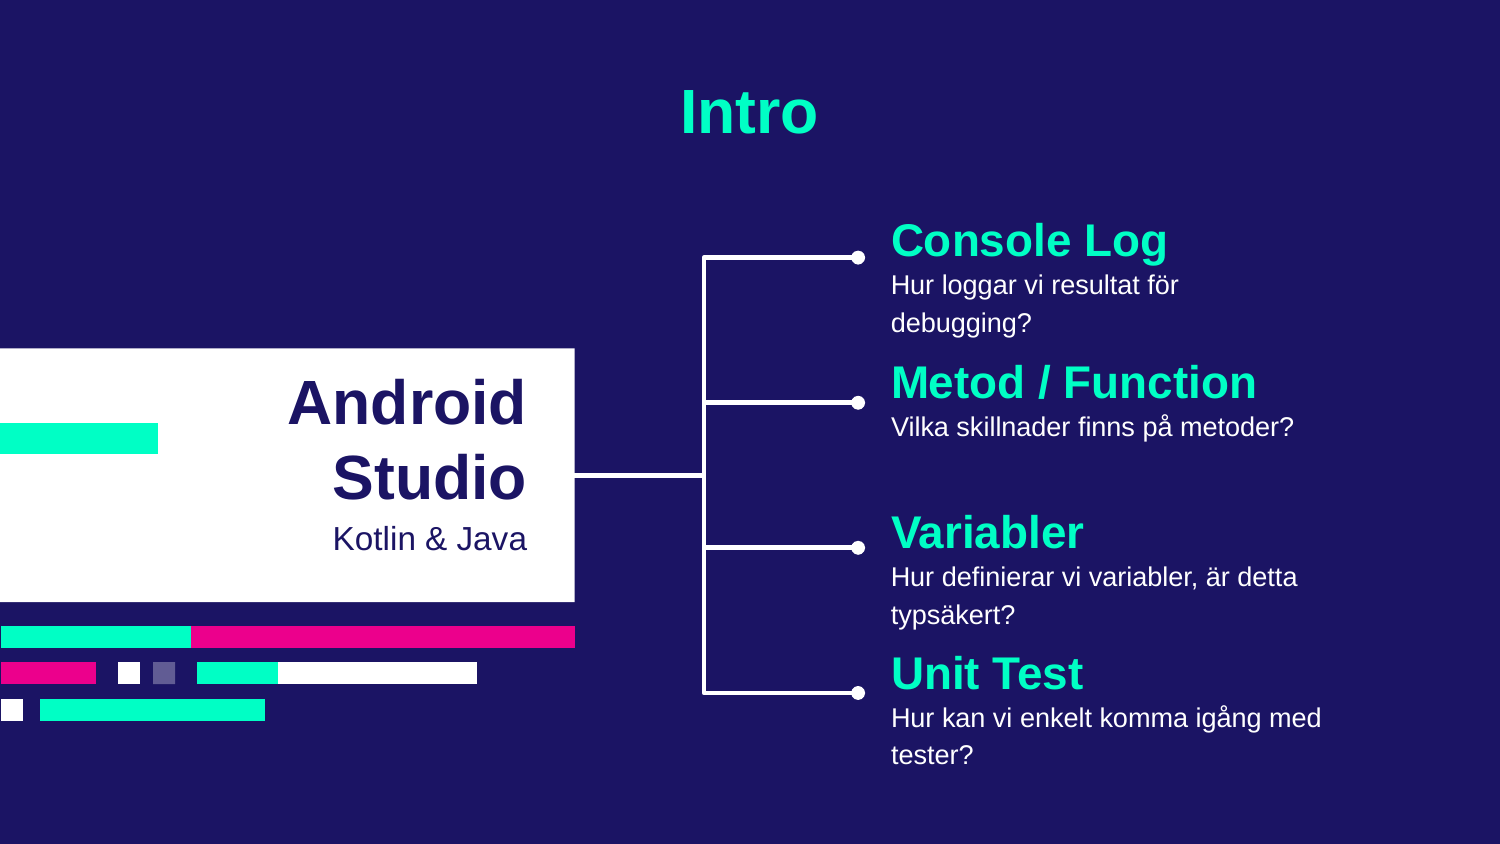

# Intro
Console Log
Hur loggar vi resultat för debugging?

Metod / Function
Android Studio
Vilka skillnader finns på metoder?

Variabler
Kotlin & Java
Hur definierar vi variabler, är detta typsäkert?

Unit Test

Hur kan vi enkelt komma igång med tester?